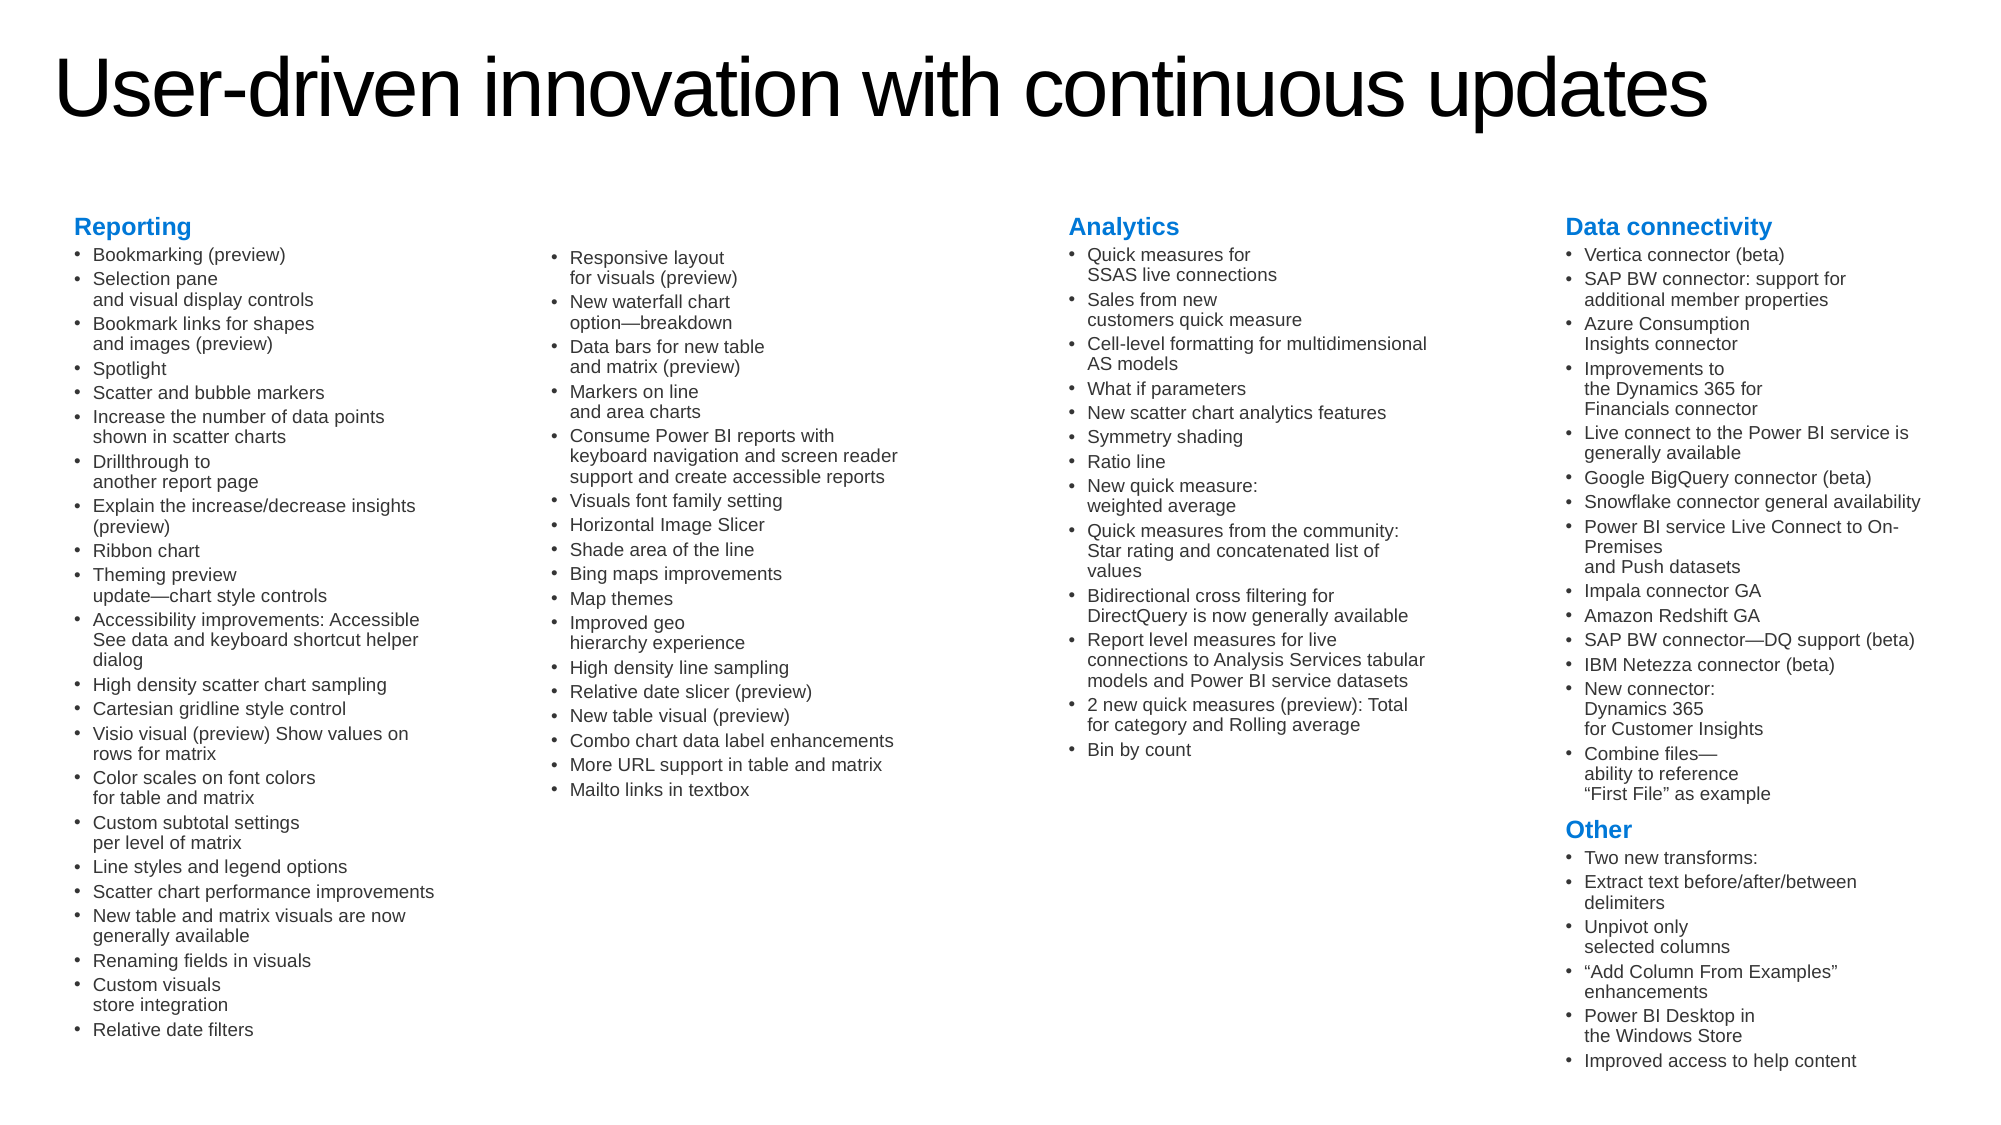

# User-driven innovation with continuous updates
Reporting
Bookmarking (preview)
Selection pane
and visual display controls
Bookmark links for shapes
and images (preview)
Spotlight
Scatter and bubble markers
Increase the number of data points shown in scatter charts
Drillthrough to
another report page
Explain the increase/decrease insights (preview)
Ribbon chart
Theming preview
update—chart style controls
Accessibility improvements: Accessible See data and keyboard shortcut helper dialog
High density scatter chart sampling
Cartesian gridline style control
Visio visual (preview) Show values on rows for matrix
Color scales on font colors
for table and matrix
Custom subtotal settings
per level of matrix
Line styles and legend options
Scatter chart performance improvements
New table and matrix visuals are now generally available
Renaming fields in visuals
Custom visuals
store integration
Relative date filters

Responsive layout
for visuals (preview)
New waterfall chart
option—breakdown
Data bars for new table
and matrix (preview)
Markers on line
and area charts
Consume Power BI reports with keyboard navigation and screen reader
support and create accessible reports
Visuals font family setting
Horizontal Image Slicer
Shade area of the line
Bing maps improvements
Map themes
Improved geo
hierarchy experience
High density line sampling
Relative date slicer (preview)
New table visual (preview)
Combo chart data label enhancements
More URL support in table and matrix
Mailto links in textbox
Analytics
Quick measures for
SSAS live connections
Sales from new
customers quick measure
Cell-level formatting for multidimensional AS models
What if parameters
New scatter chart analytics features
Symmetry shading
Ratio line
New quick measure:
weighted average
Quick measures from the community: Star rating and concatenated list of values
Bidirectional cross filtering for DirectQuery is now generally available
Report level measures for live connections to Analysis Services tabular models and Power BI service datasets
2 new quick measures (preview): Total for category and Rolling average
Bin by count

Data connectivity
Vertica connector (beta)
SAP BW connector: support for additional member properties
Azure Consumption
Insights connector
Improvements to
the Dynamics 365 for
Financials connector
Live connect to the Power BI service is generally available
Google BigQuery connector (beta)
Snowflake connector general availability
Power BI service Live Connect to On-Premises
and Push datasets
Impala connector GA
Amazon Redshift GA
SAP BW connector—DQ support (beta)
IBM Netezza connector (beta)
New connector:
Dynamics 365
for Customer Insights
Combine files—
ability to reference
“First File” as example
Other
Two new transforms:
Extract text before/after/between delimiters
Unpivot only
selected columns
“Add Column From Examples” enhancements
Power BI Desktop in
the Windows Store
Improved access to help content